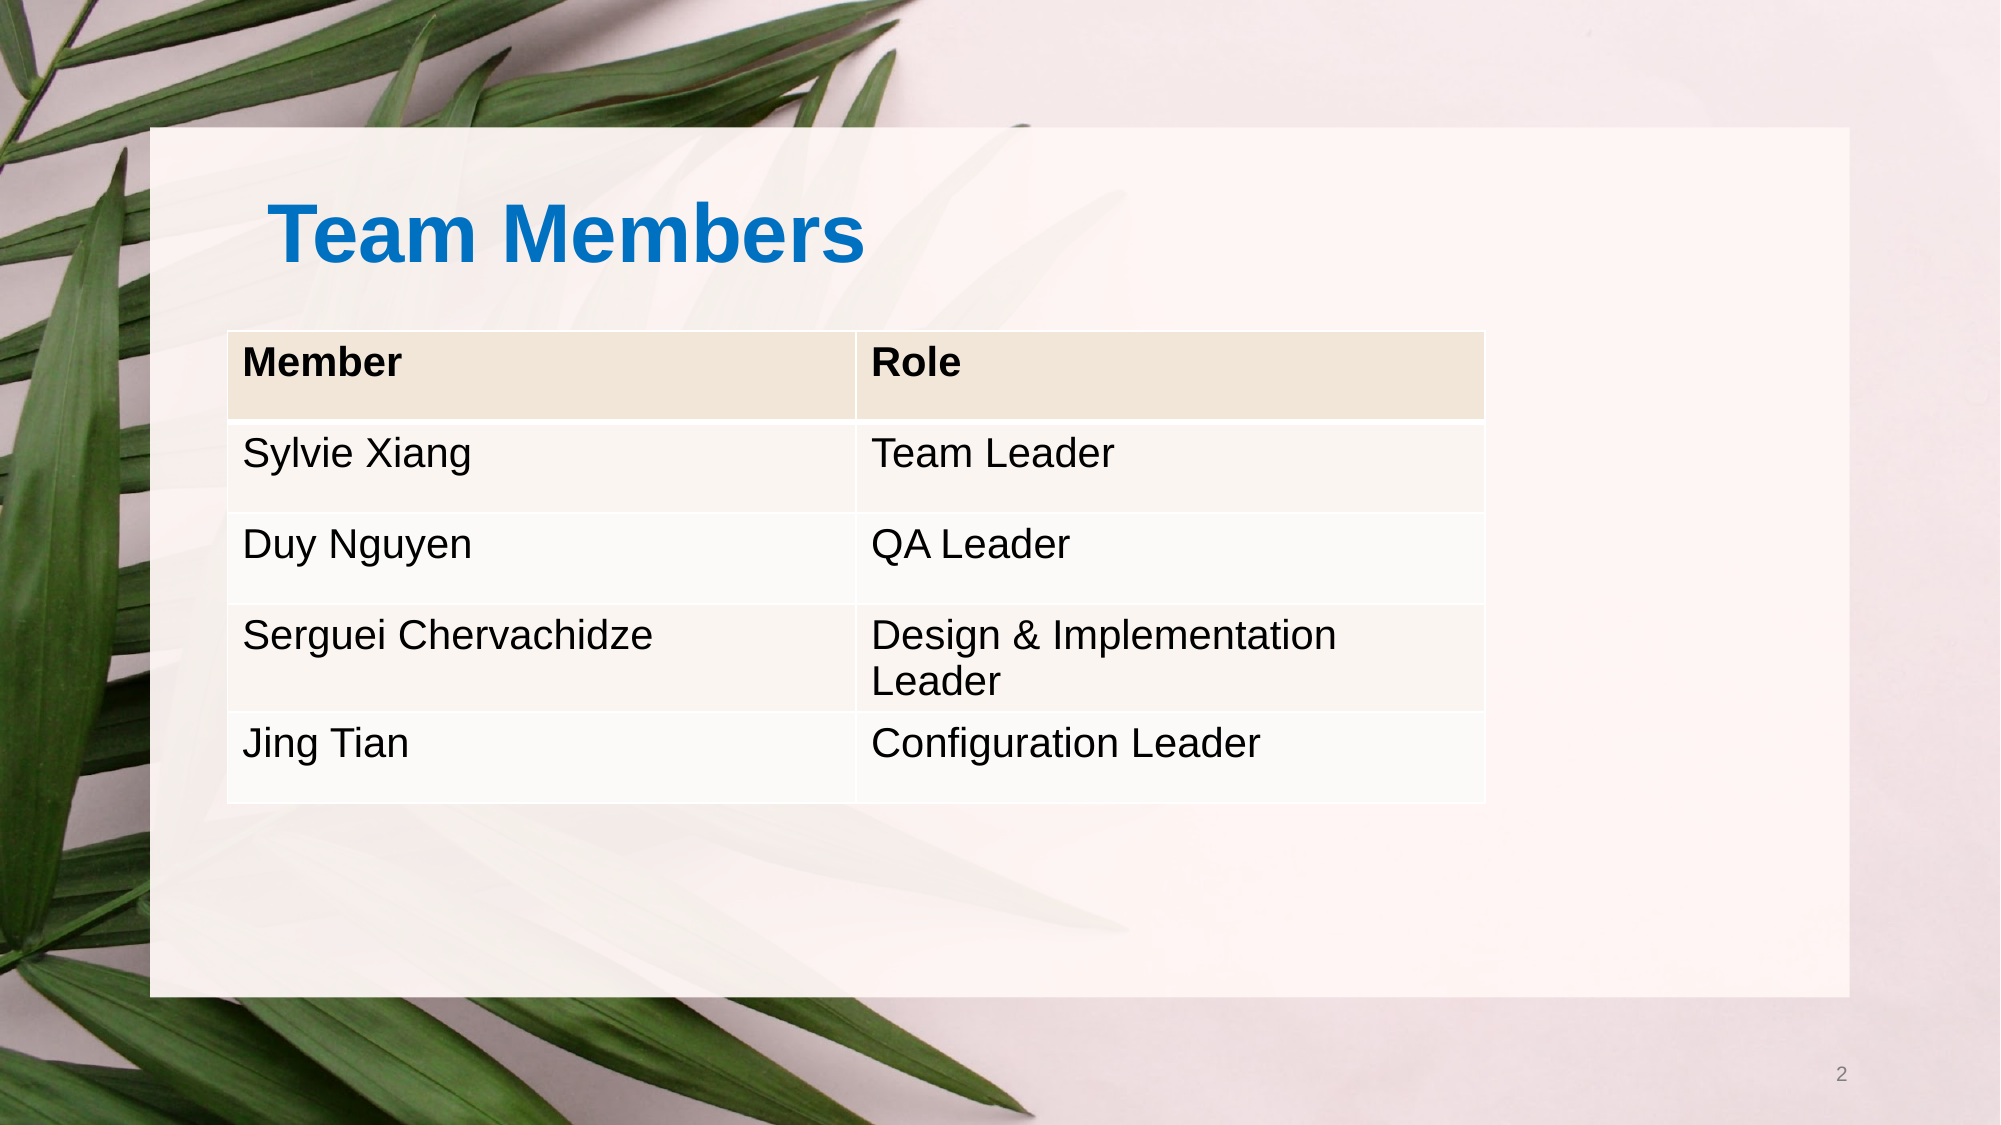

# Team Members
| Member | Role |
| --- | --- |
| Sylvie Xiang | Team Leader |
| Duy Nguyen | QA Leader |
| Serguei Chervachidze | Design & Implementation Leader |
| Jing Tian | Configuration Leader |
2